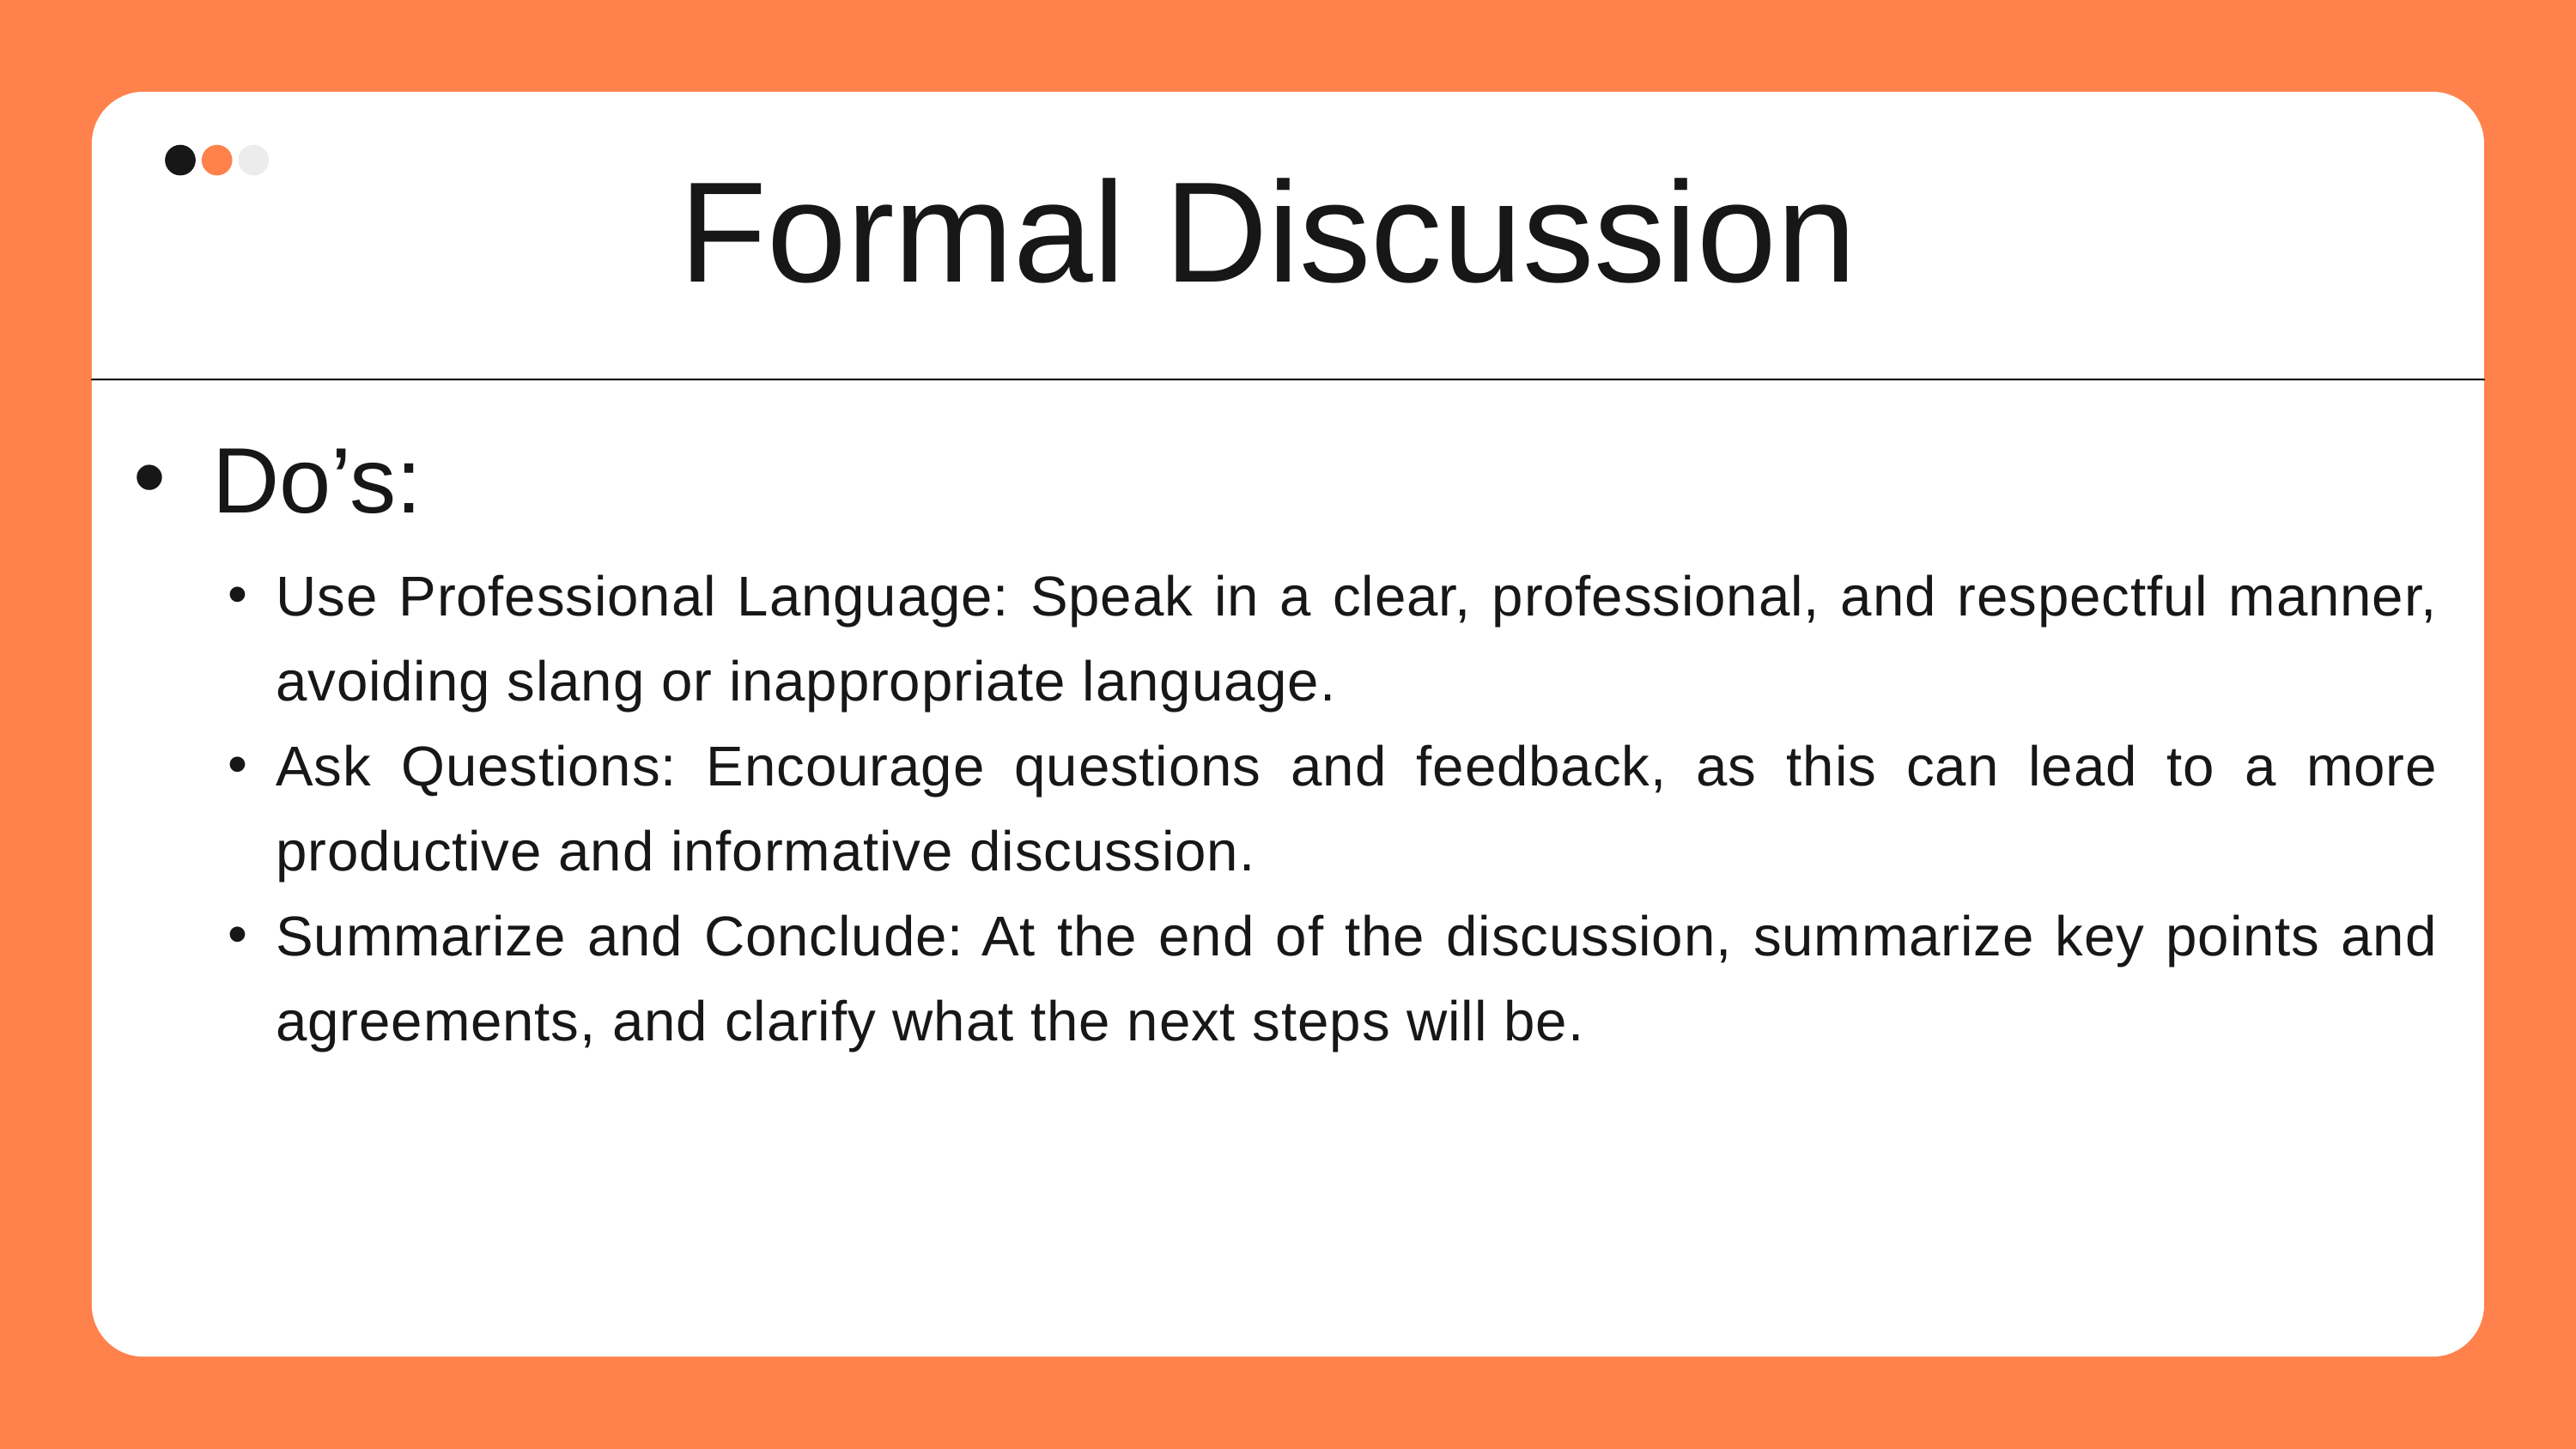

Formal Discussion

Do’s:

Use Professional Language: Speak in a clear, professional, and respectful manner, avoiding slang or inappropriate language.
Ask Questions: Encourage questions and feedback, as this can lead to a more productive and informative discussion.
Summarize and Conclude: At the end of the discussion, summarize key points and agreements, and clarify what the next steps will be.